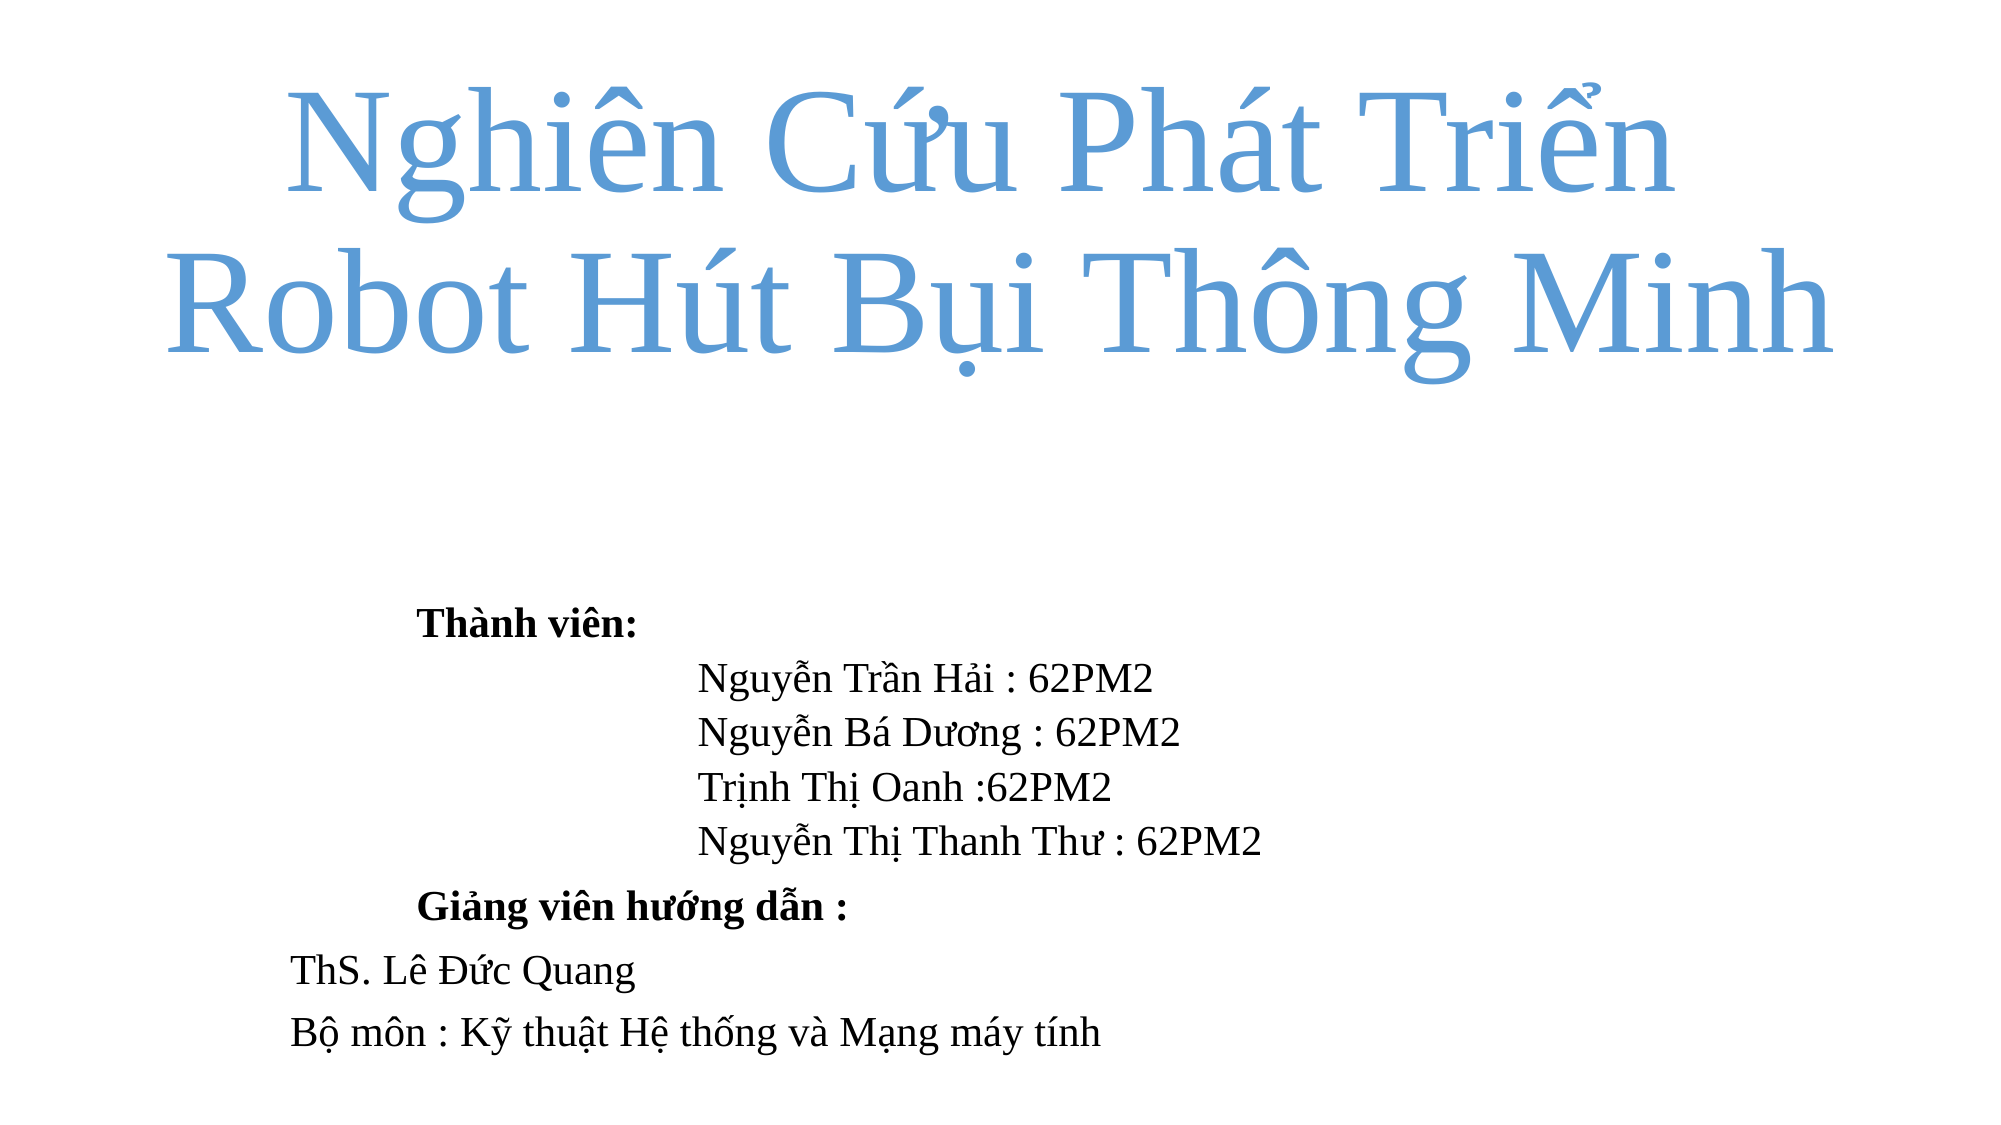

# Nghiên Cứu Phát Triển Robot Hút Bụi Thông Minh

		           Thành viên:
                                           Nguyễn Trần Hải : 62PM2
                                           Nguyễn Bá Dương : 62PM2
                                           Trịnh Thị Oanh :62PM2
                                           Nguyễn Thị Thanh Thư : 62PM2
		           Giảng viên hướng dẫn :
				ThS. Lê Đức Quang
				Bộ môn : Kỹ thuật Hệ thống và Mạng máy tính